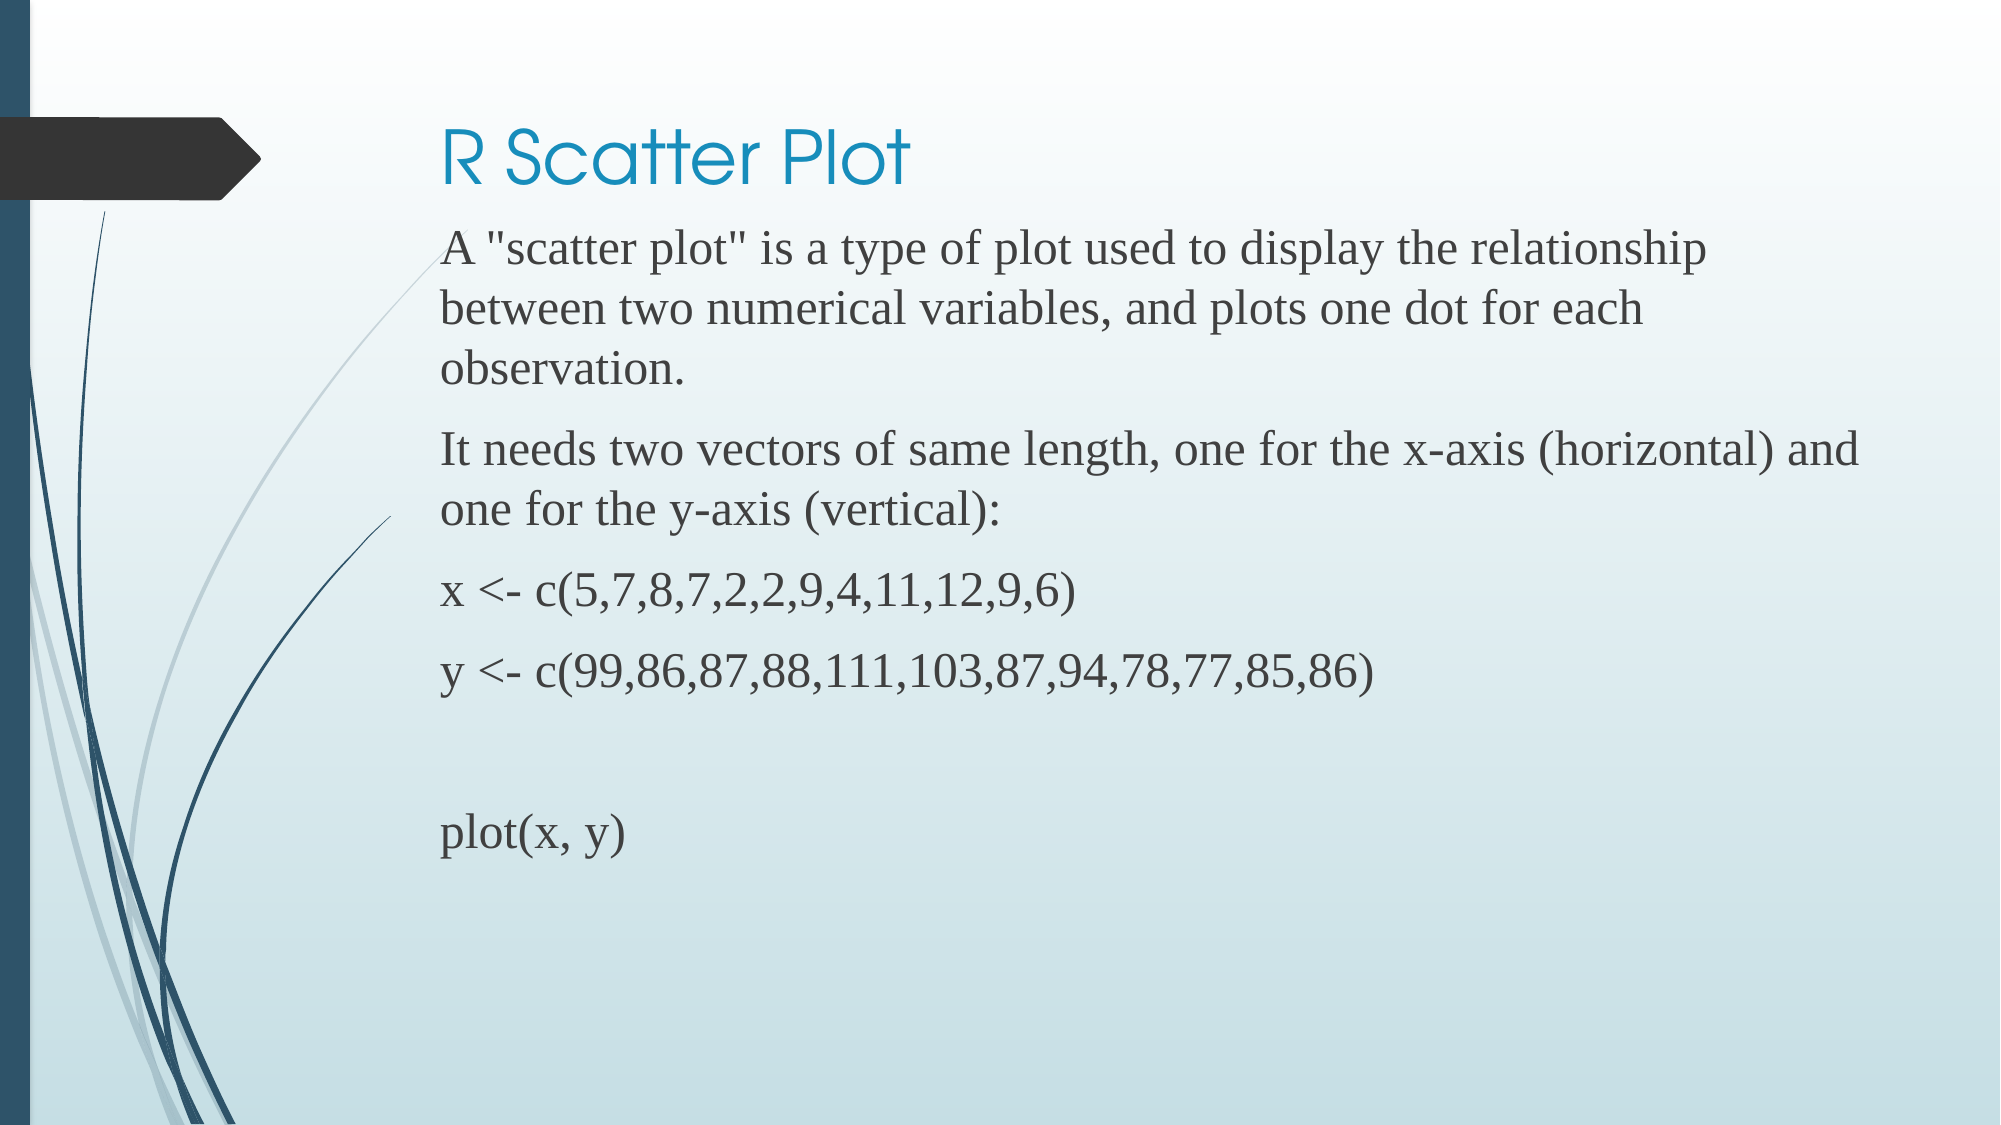

# R Scatter Plot
A "scatter plot" is a type of plot used to display the relationship between two numerical variables, and plots one dot for each observation.
It needs two vectors of same length, one for the x-axis (horizontal) and one for the y-axis (vertical):
x <- c(5,7,8,7,2,2,9,4,11,12,9,6)
y <- c(99,86,87,88,111,103,87,94,78,77,85,86)

plot(x, y)